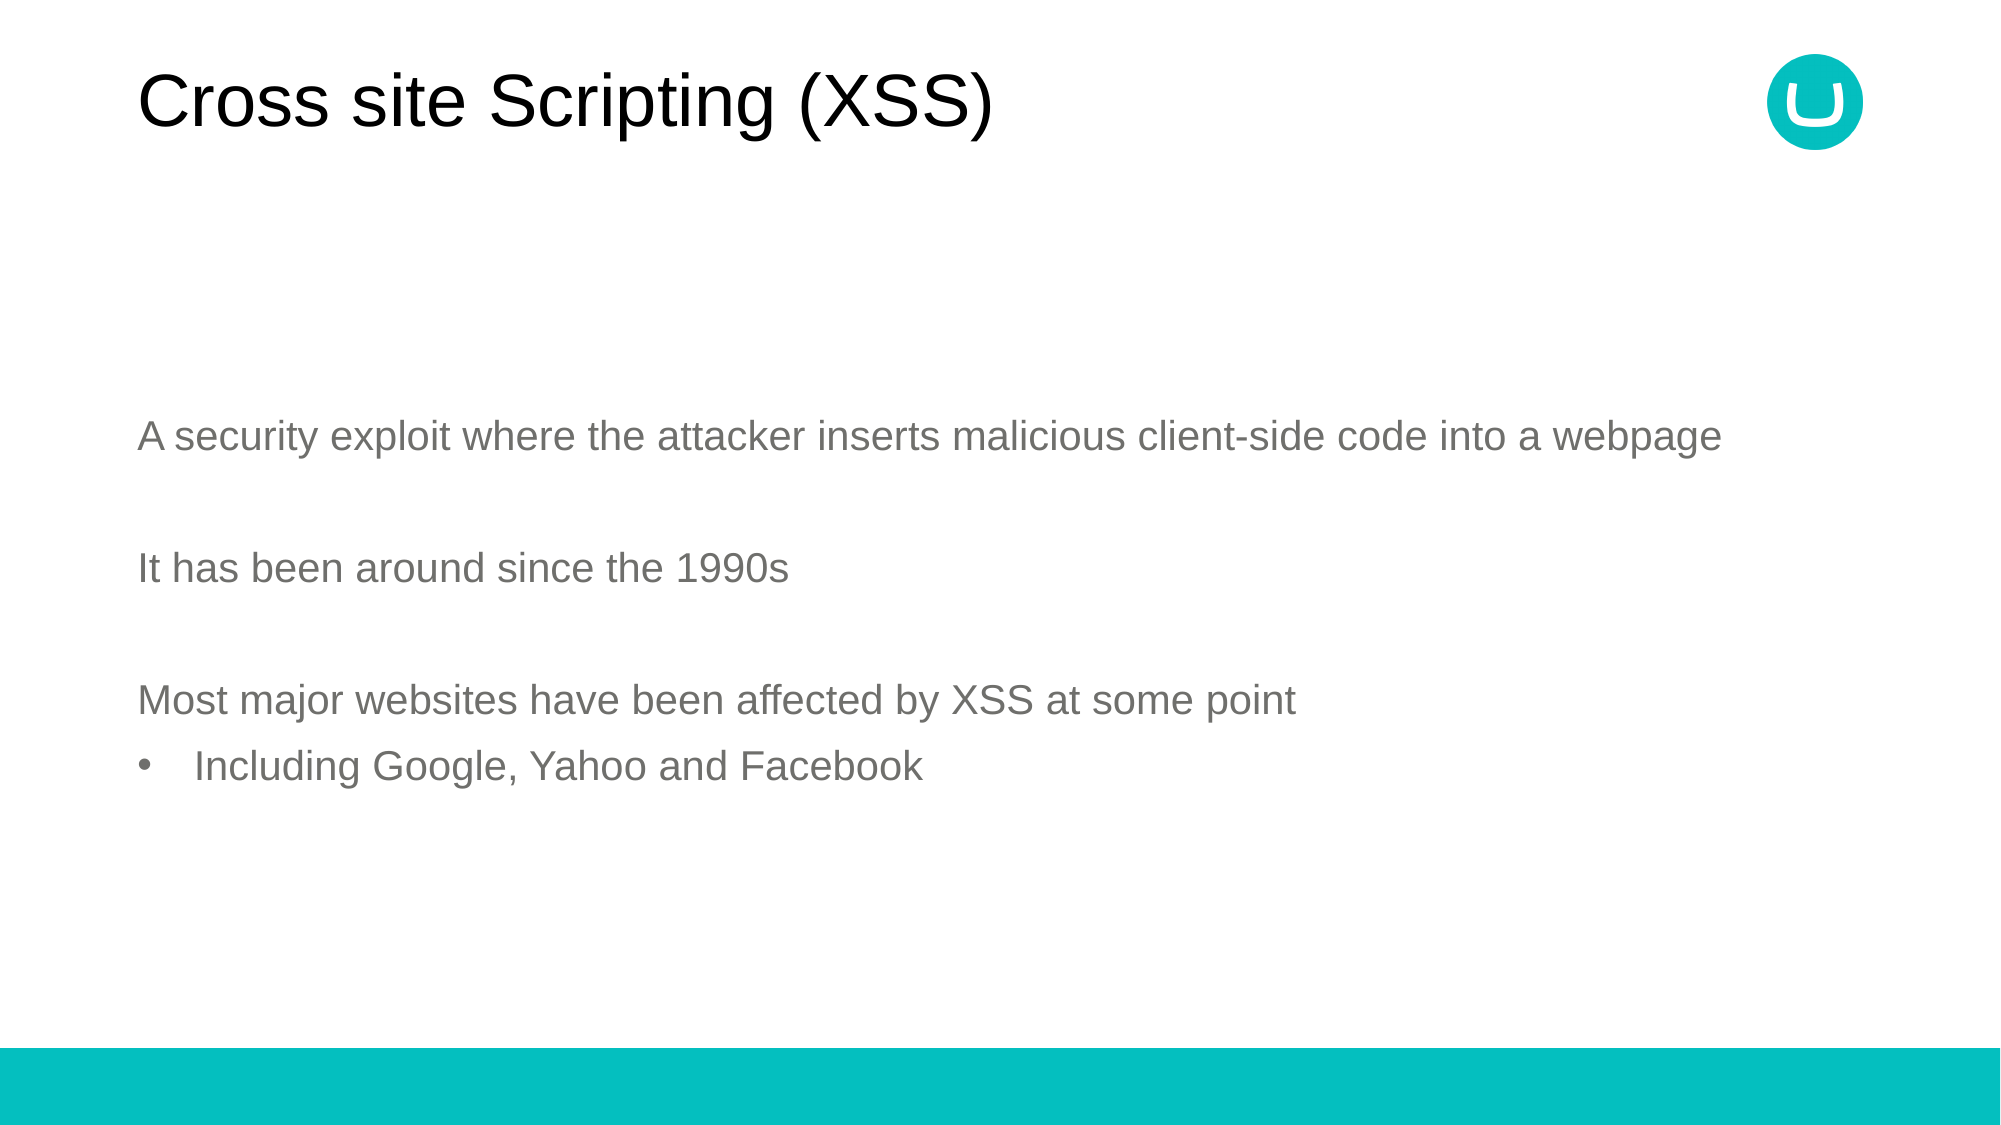

# Cross site Scripting (XSS)
A security exploit where the attacker inserts malicious client-side code into a webpage

It has been around since the 1990s

Most major websites have been affected by XSS at some point
Including Google, Yahoo and Facebook